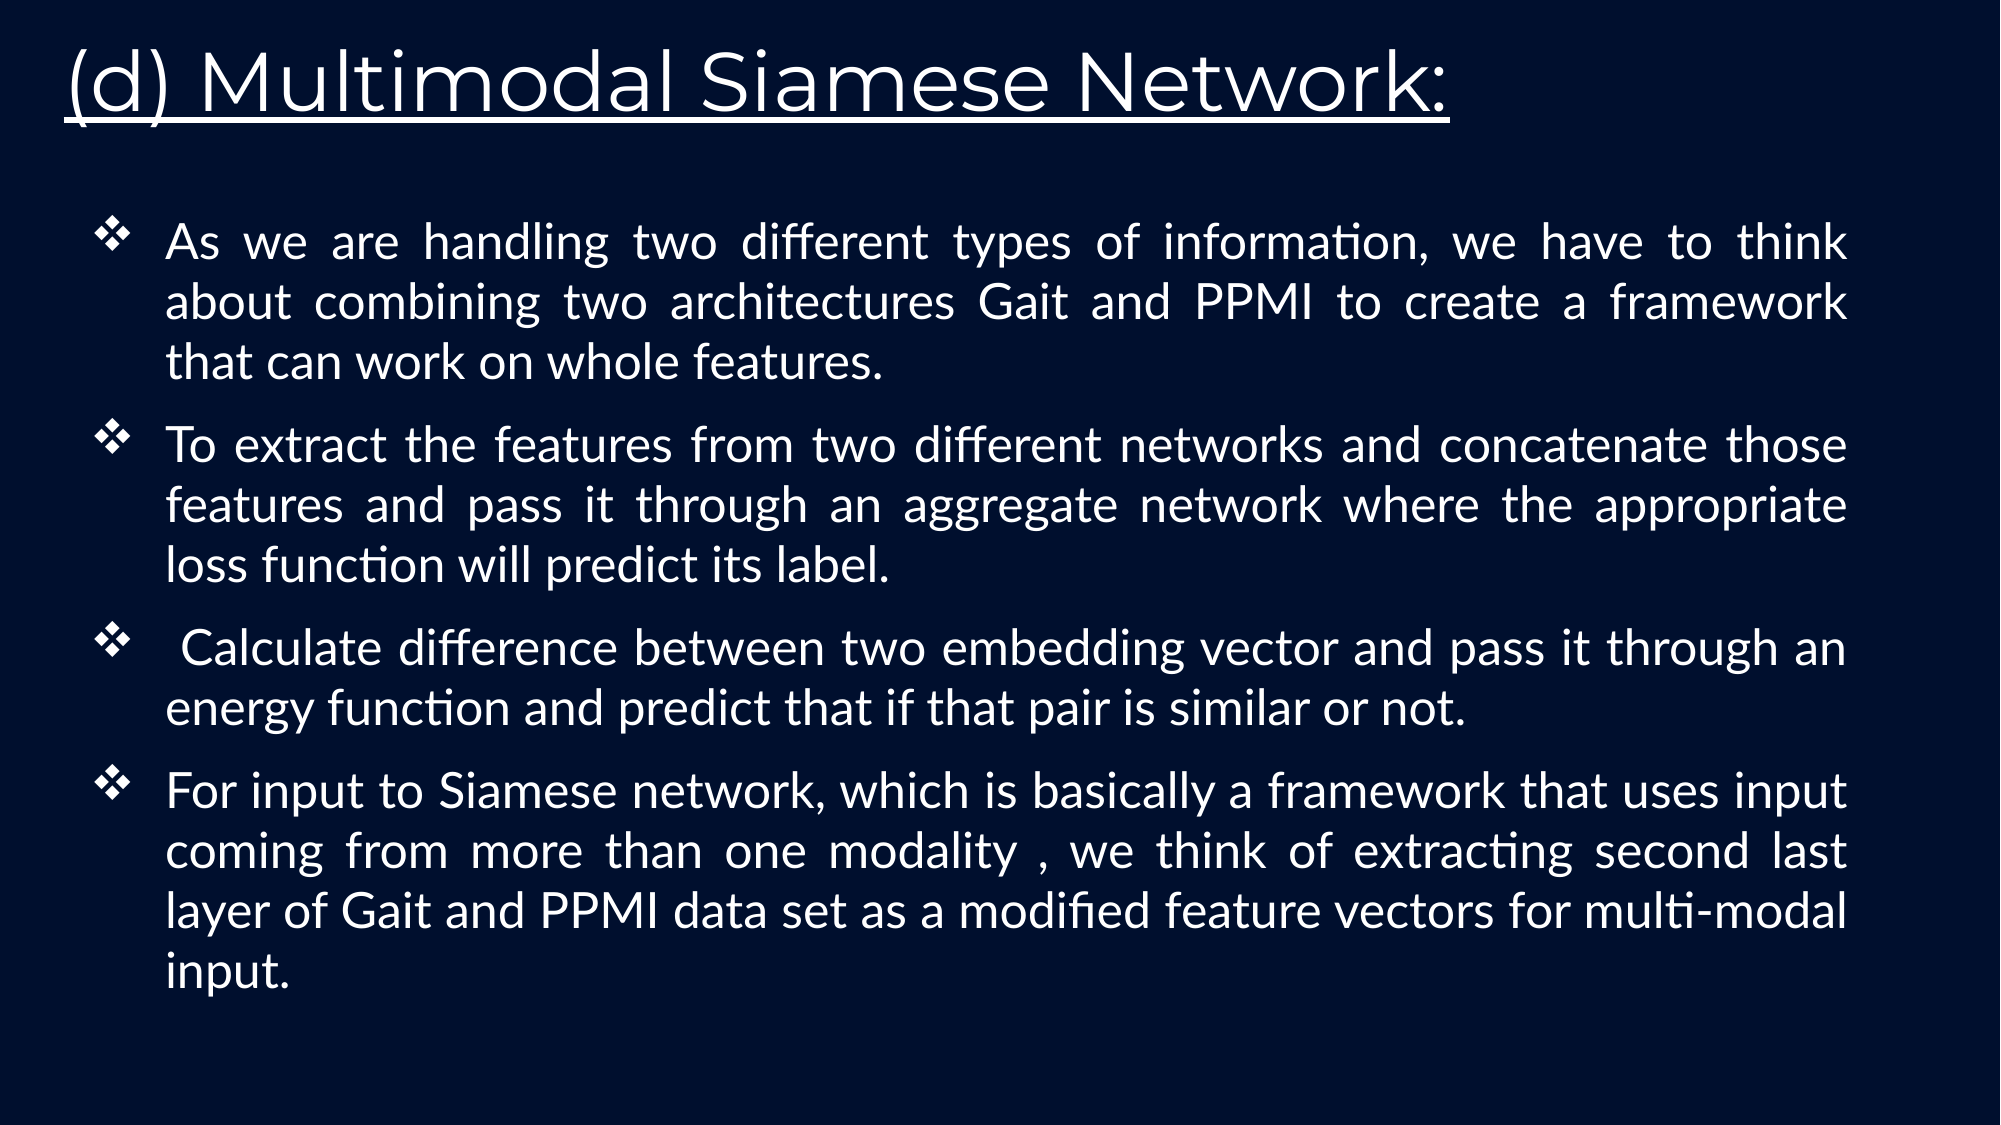

(d) Multimodal Siamese Network:
As we are handling two different types of information, we have to think about combining two architectures Gait and PPMI to create a framework that can work on whole features.
To extract the features from two different networks and concatenate those features and pass it through an aggregate network where the appropriate loss function will predict its label.
 Calculate difference between two embedding vector and pass it through an energy function and predict that if that pair is similar or not.
For input to Siamese network, which is basically a framework that uses input coming from more than one modality , we think of extracting second last layer of Gait and PPMI data set as a modified feature vectors for multi-modal input.